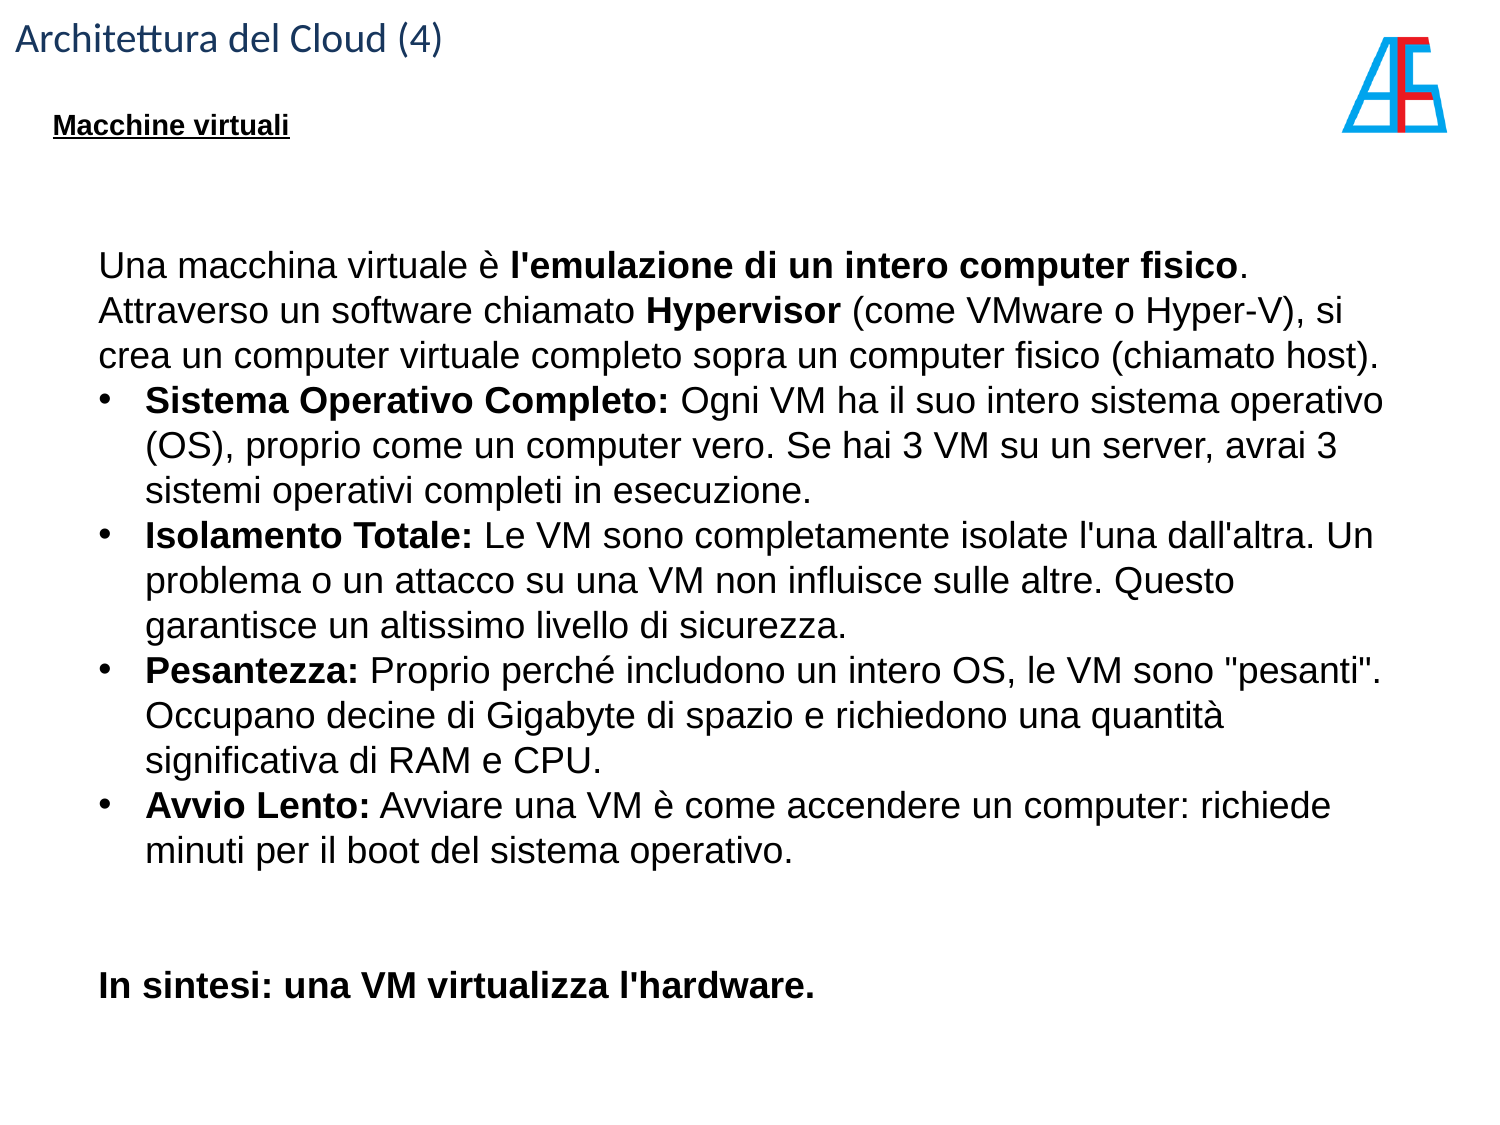

Architettura del Cloud (4)
Macchine virtuali
Una macchina virtuale è l'emulazione di un intero computer fisico. Attraverso un software chiamato Hypervisor (come VMware o Hyper-V), si crea un computer virtuale completo sopra un computer fisico (chiamato host).
Sistema Operativo Completo: Ogni VM ha il suo intero sistema operativo (OS), proprio come un computer vero. Se hai 3 VM su un server, avrai 3 sistemi operativi completi in esecuzione.
Isolamento Totale: Le VM sono completamente isolate l'una dall'altra. Un problema o un attacco su una VM non influisce sulle altre. Questo garantisce un altissimo livello di sicurezza.
Pesantezza: Proprio perché includono un intero OS, le VM sono "pesanti". Occupano decine di Gigabyte di spazio e richiedono una quantità significativa di RAM e CPU.
Avvio Lento: Avviare una VM è come accendere un computer: richiede minuti per il boot del sistema operativo.

In sintesi: una VM virtualizza l'hardware.